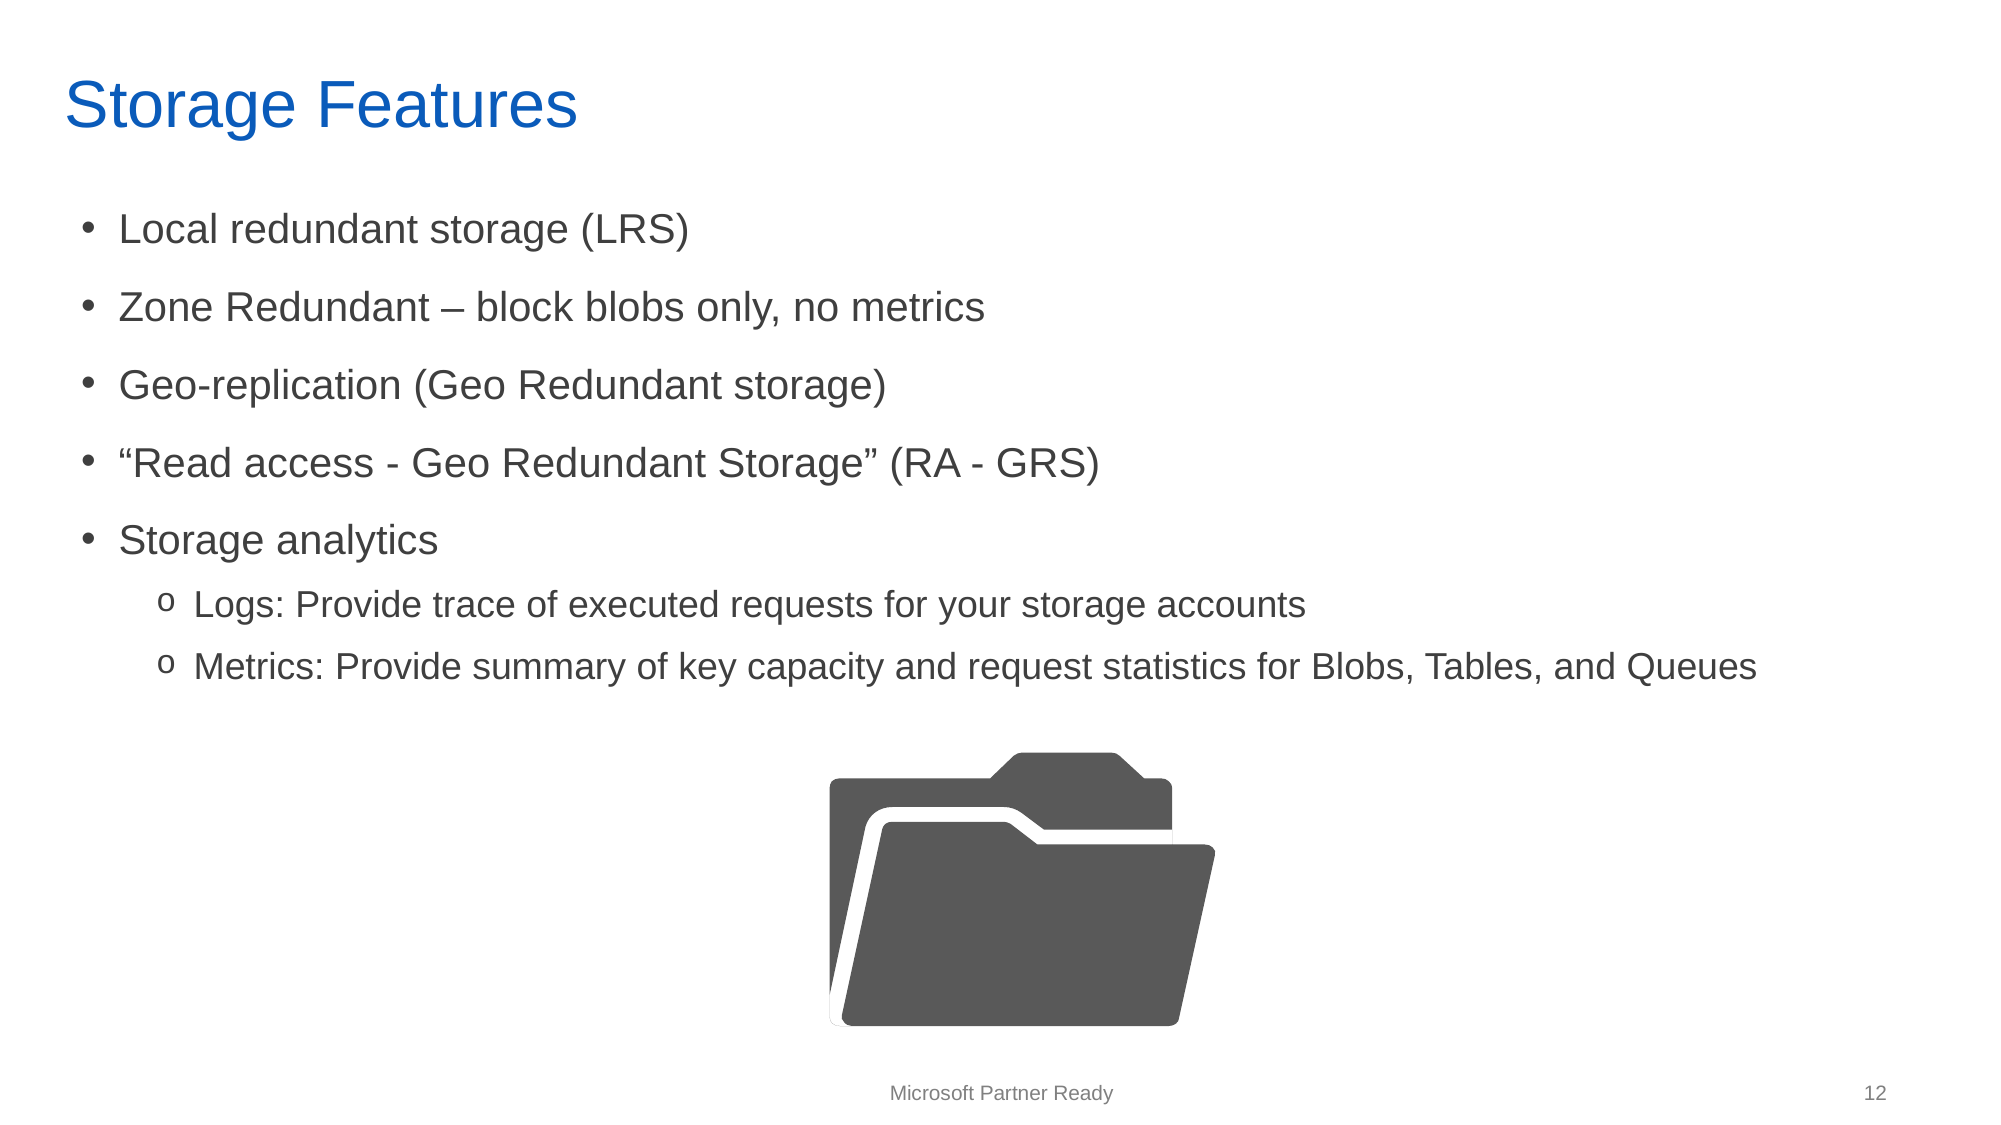

# Storage Features
Local redundant storage (LRS)
Zone Redundant – block blobs only, no metrics
Geo-replication (Geo Redundant storage)
“Read access - Geo Redundant Storage” (RA - GRS)
Storage analytics
Logs: Provide trace of executed requests for your storage accounts
Metrics: Provide summary of key capacity and request statistics for Blobs, Tables, and Queues

12